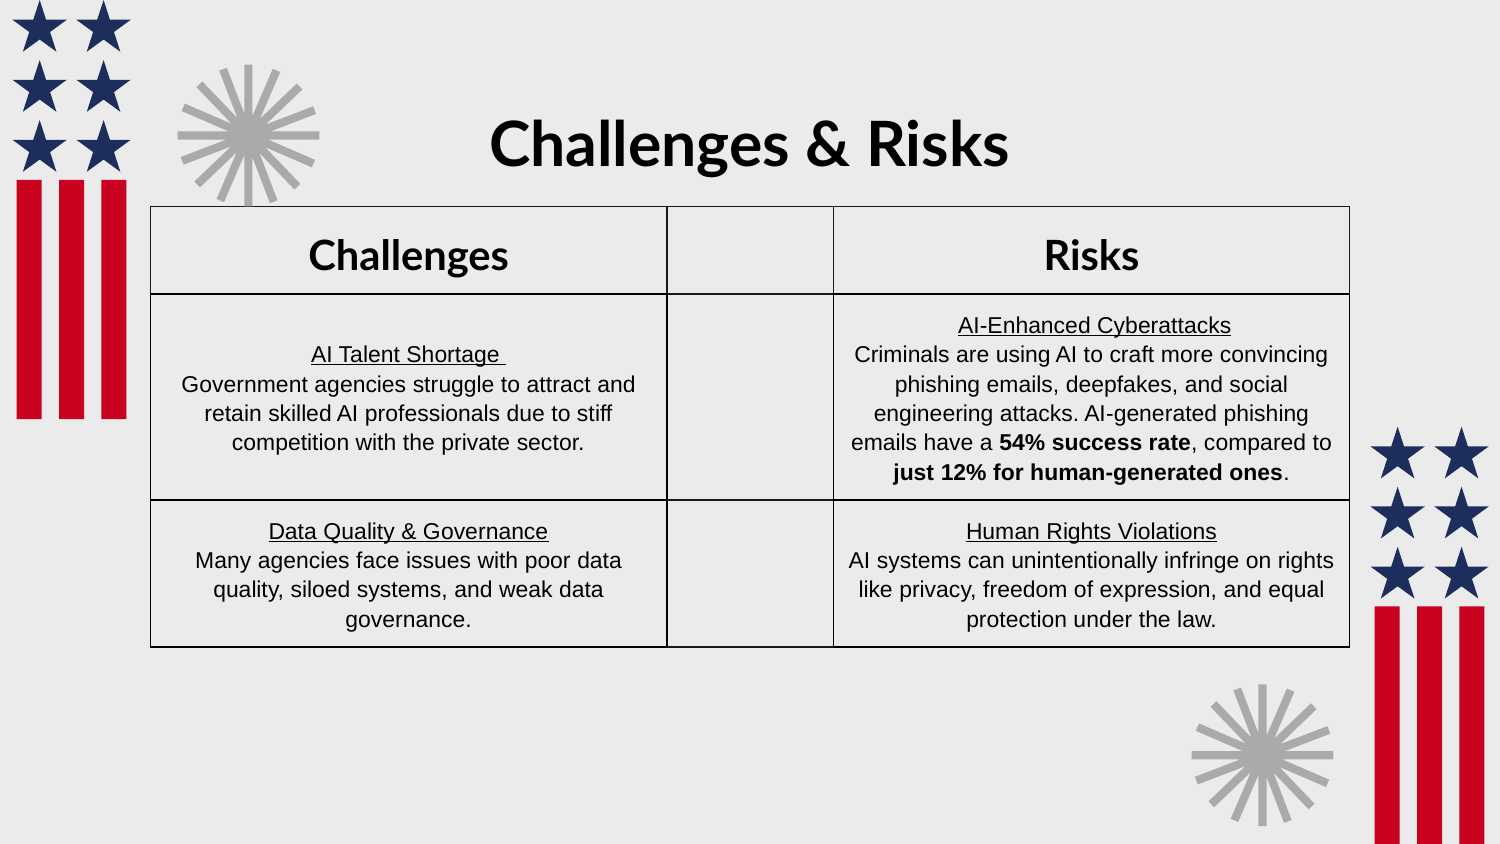

# Challenges & Risks
| Challenges |  | Risks |
| --- | --- | --- |
| AI Talent Shortage Government agencies struggle to attract and retain skilled AI professionals due to stiff competition with the private sector. |  | AI-Enhanced Cyberattacks Criminals are using AI to craft more convincing phishing emails, deepfakes, and social engineering attacks. AI-generated phishing emails have a 54% success rate, compared to just 12% for human-generated ones. |
| Data Quality & Governance Many agencies face issues with poor data quality, siloed systems, and weak data governance. |  | Human Rights Violations AI systems can unintentionally infringe on rights like privacy, freedom of expression, and equal protection under the law. |